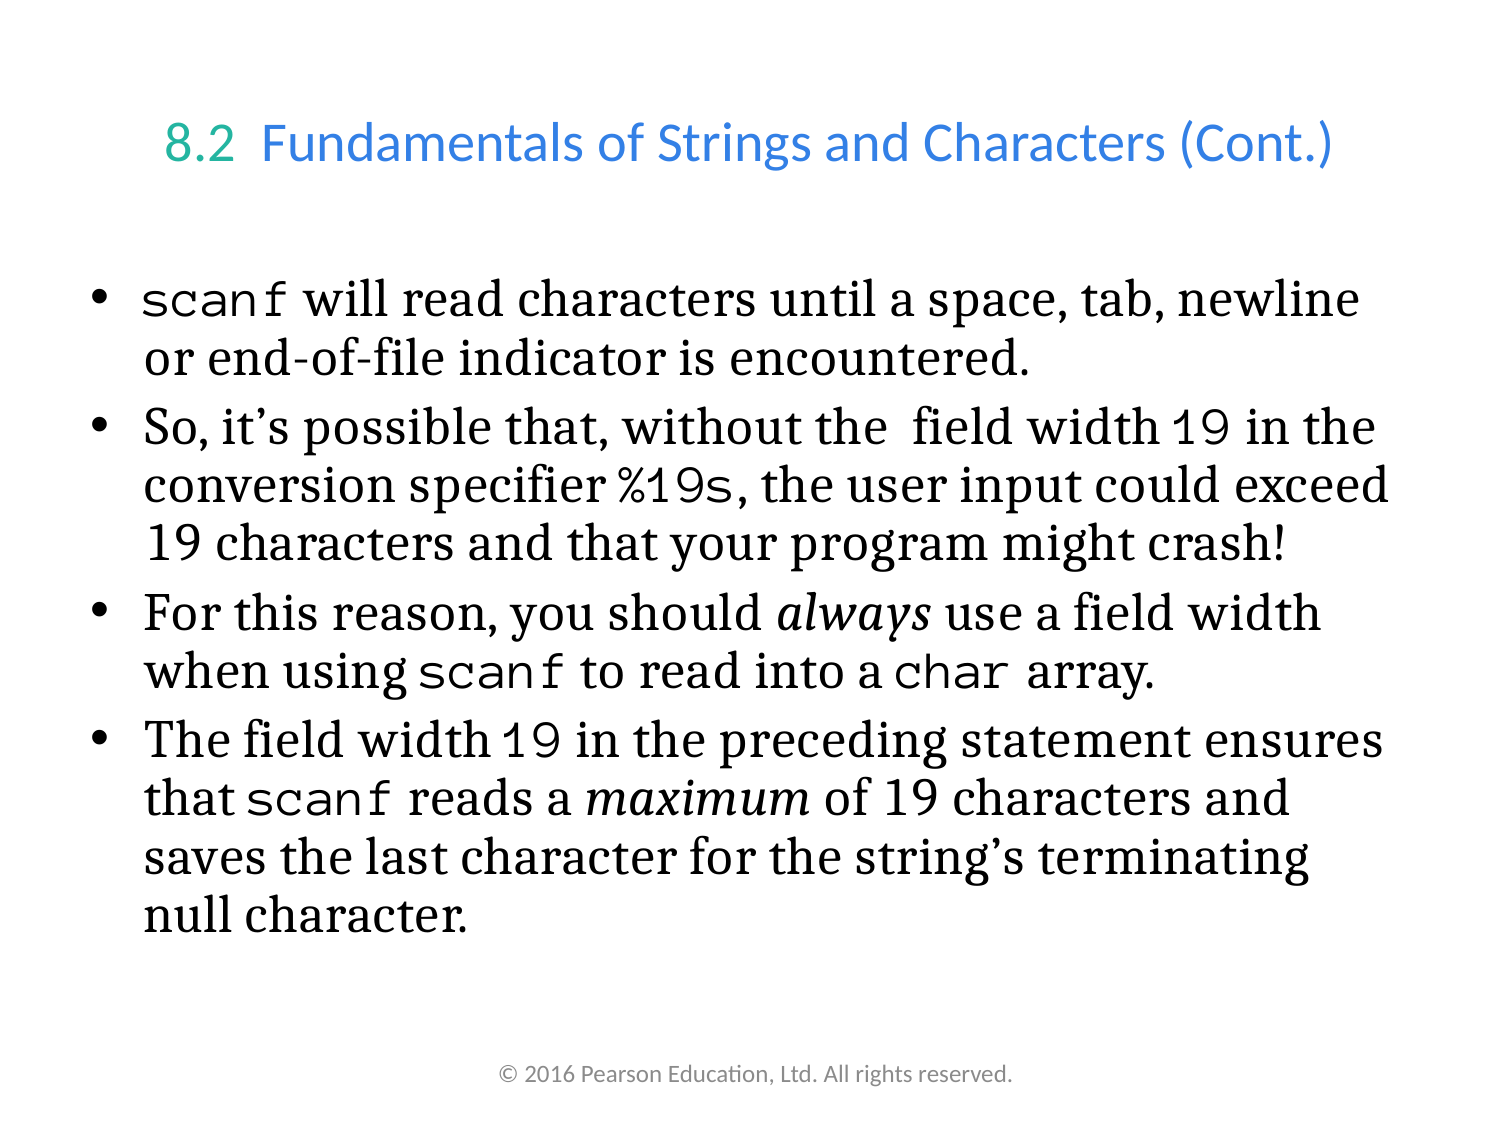

# 8.2  Fundamentals of Strings and Characters (Cont.)
scanf will read characters until a space, tab, newline or end-of-file indicator is encountered.
So, it’s possible that, without the  field width 19 in the conversion specifier %19s, the user input could exceed 19 characters and that your program might crash!
For this reason, you should always use a field width when using scanf to read into a char array.
The field width 19 in the preceding statement ensures that scanf reads a maximum of 19 characters and saves the last character for the string’s terminating null character.

© 2016 Pearson Education, Ltd. All rights reserved.